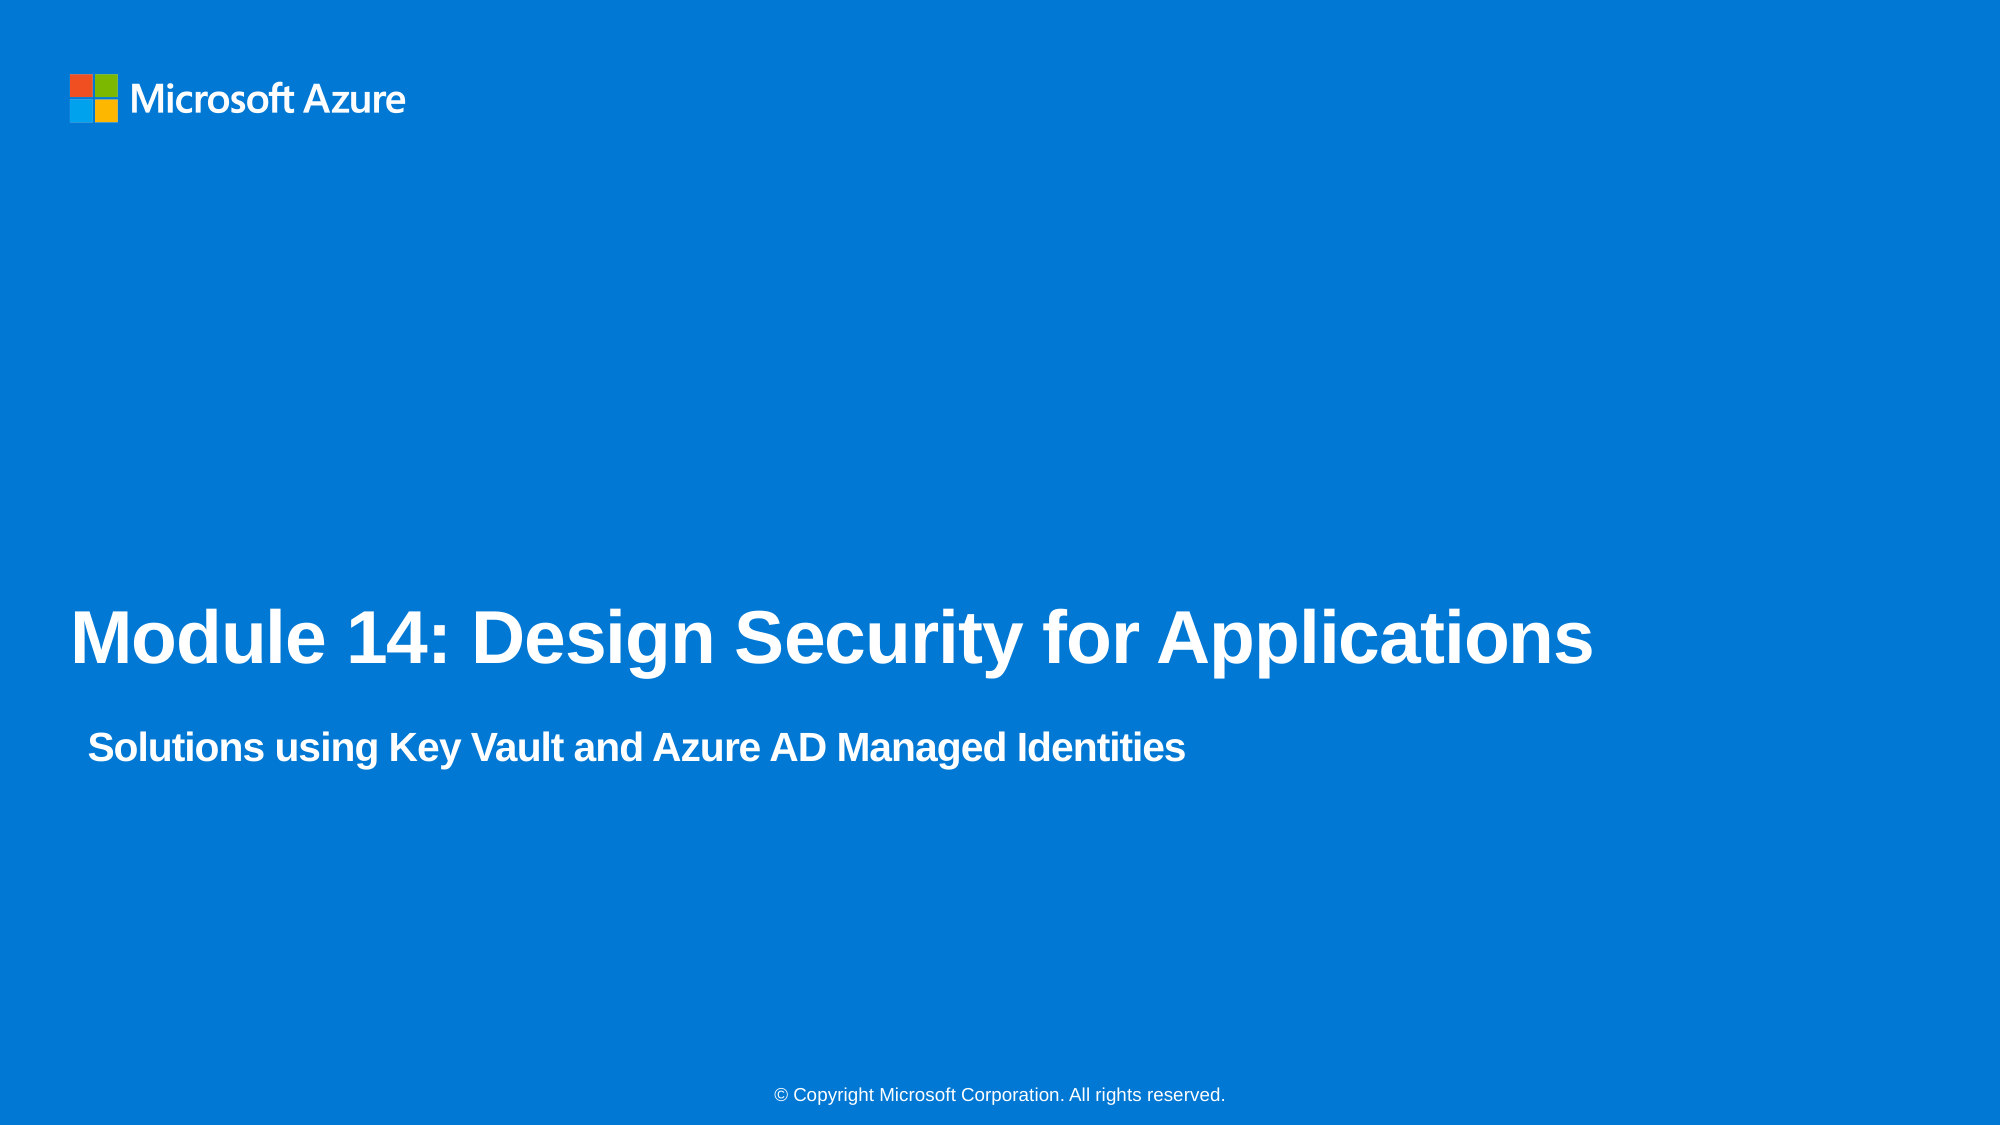

# Module 14: Design Security for Applications
Solutions using Key Vault and Azure AD Managed Identities